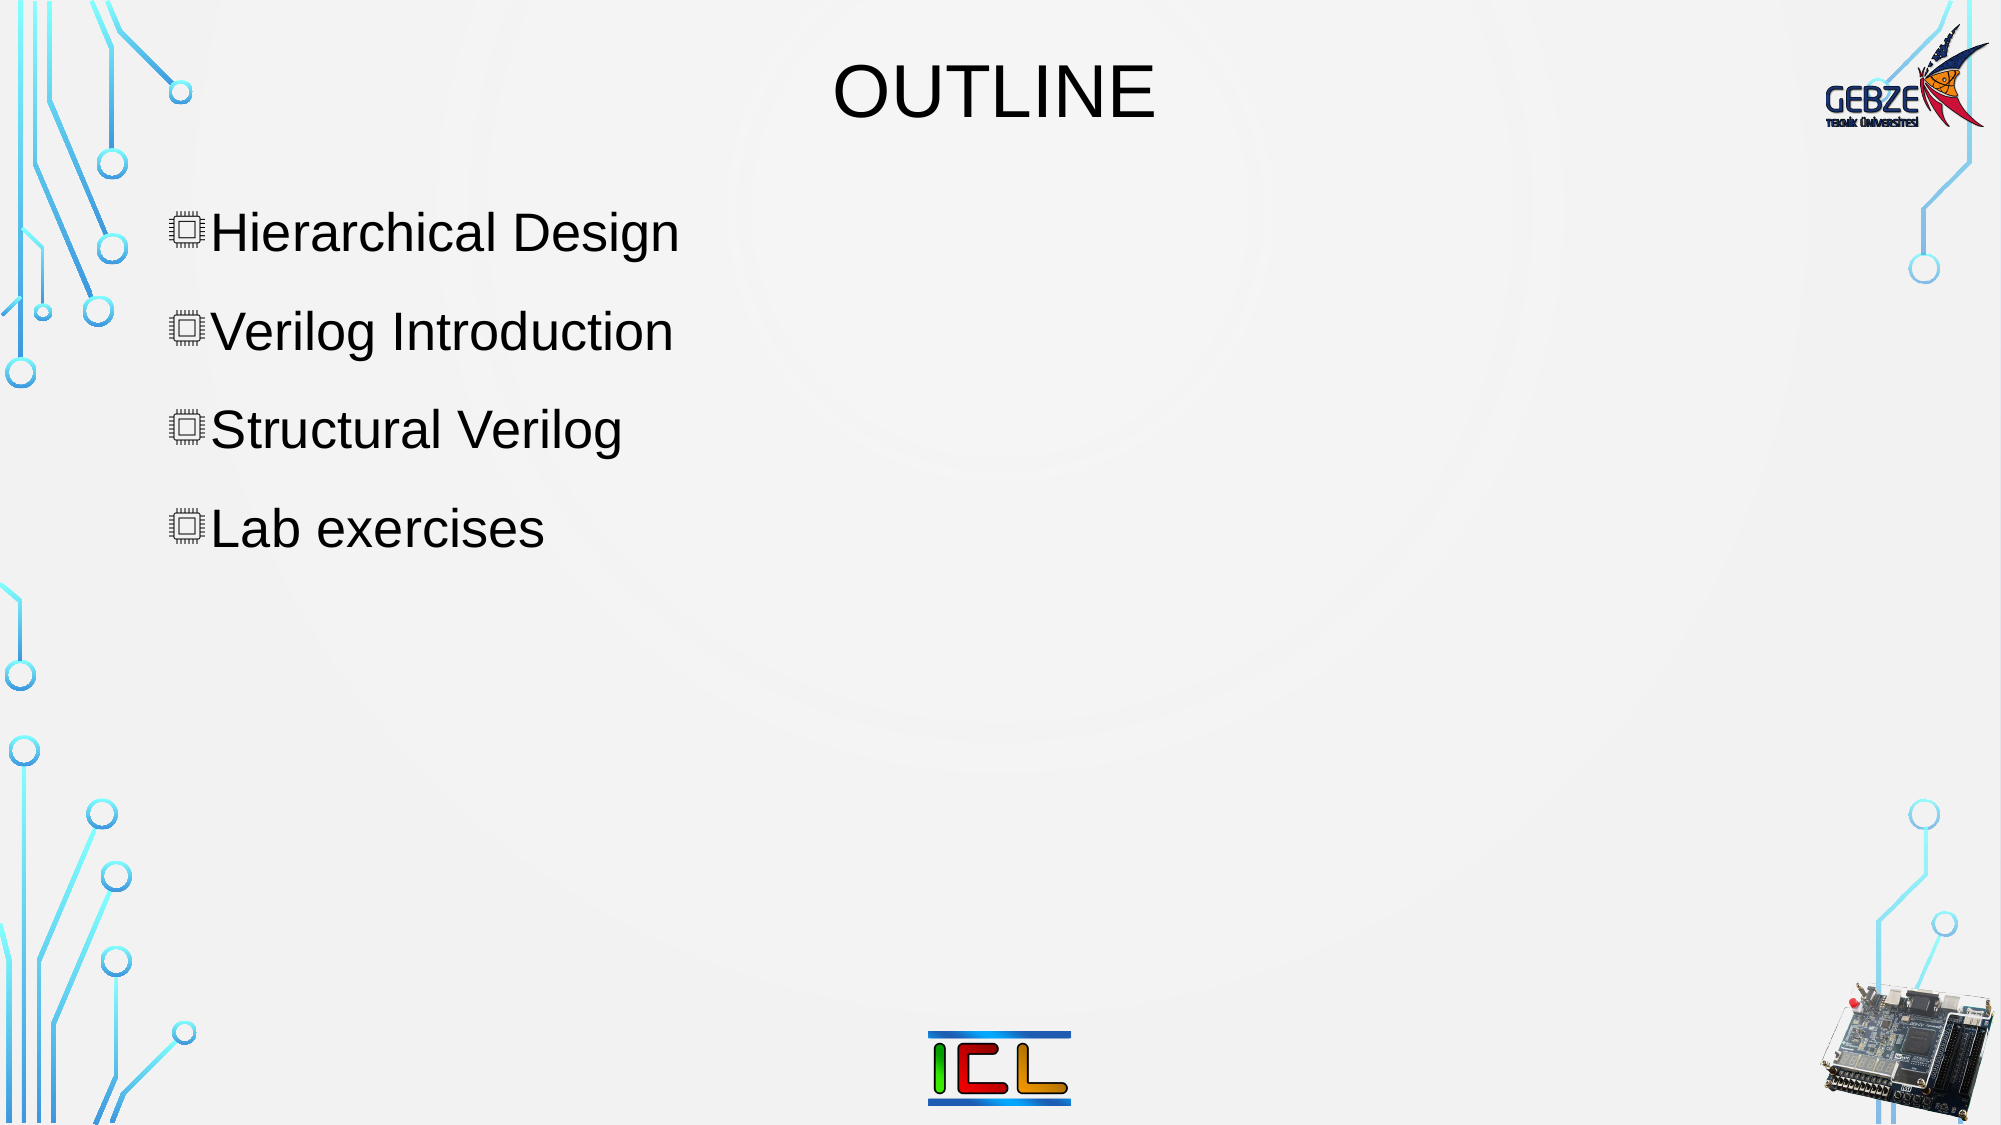

# Outline
Hierarchical Design
Verilog Introduction
Structural Verilog
Lab exercises